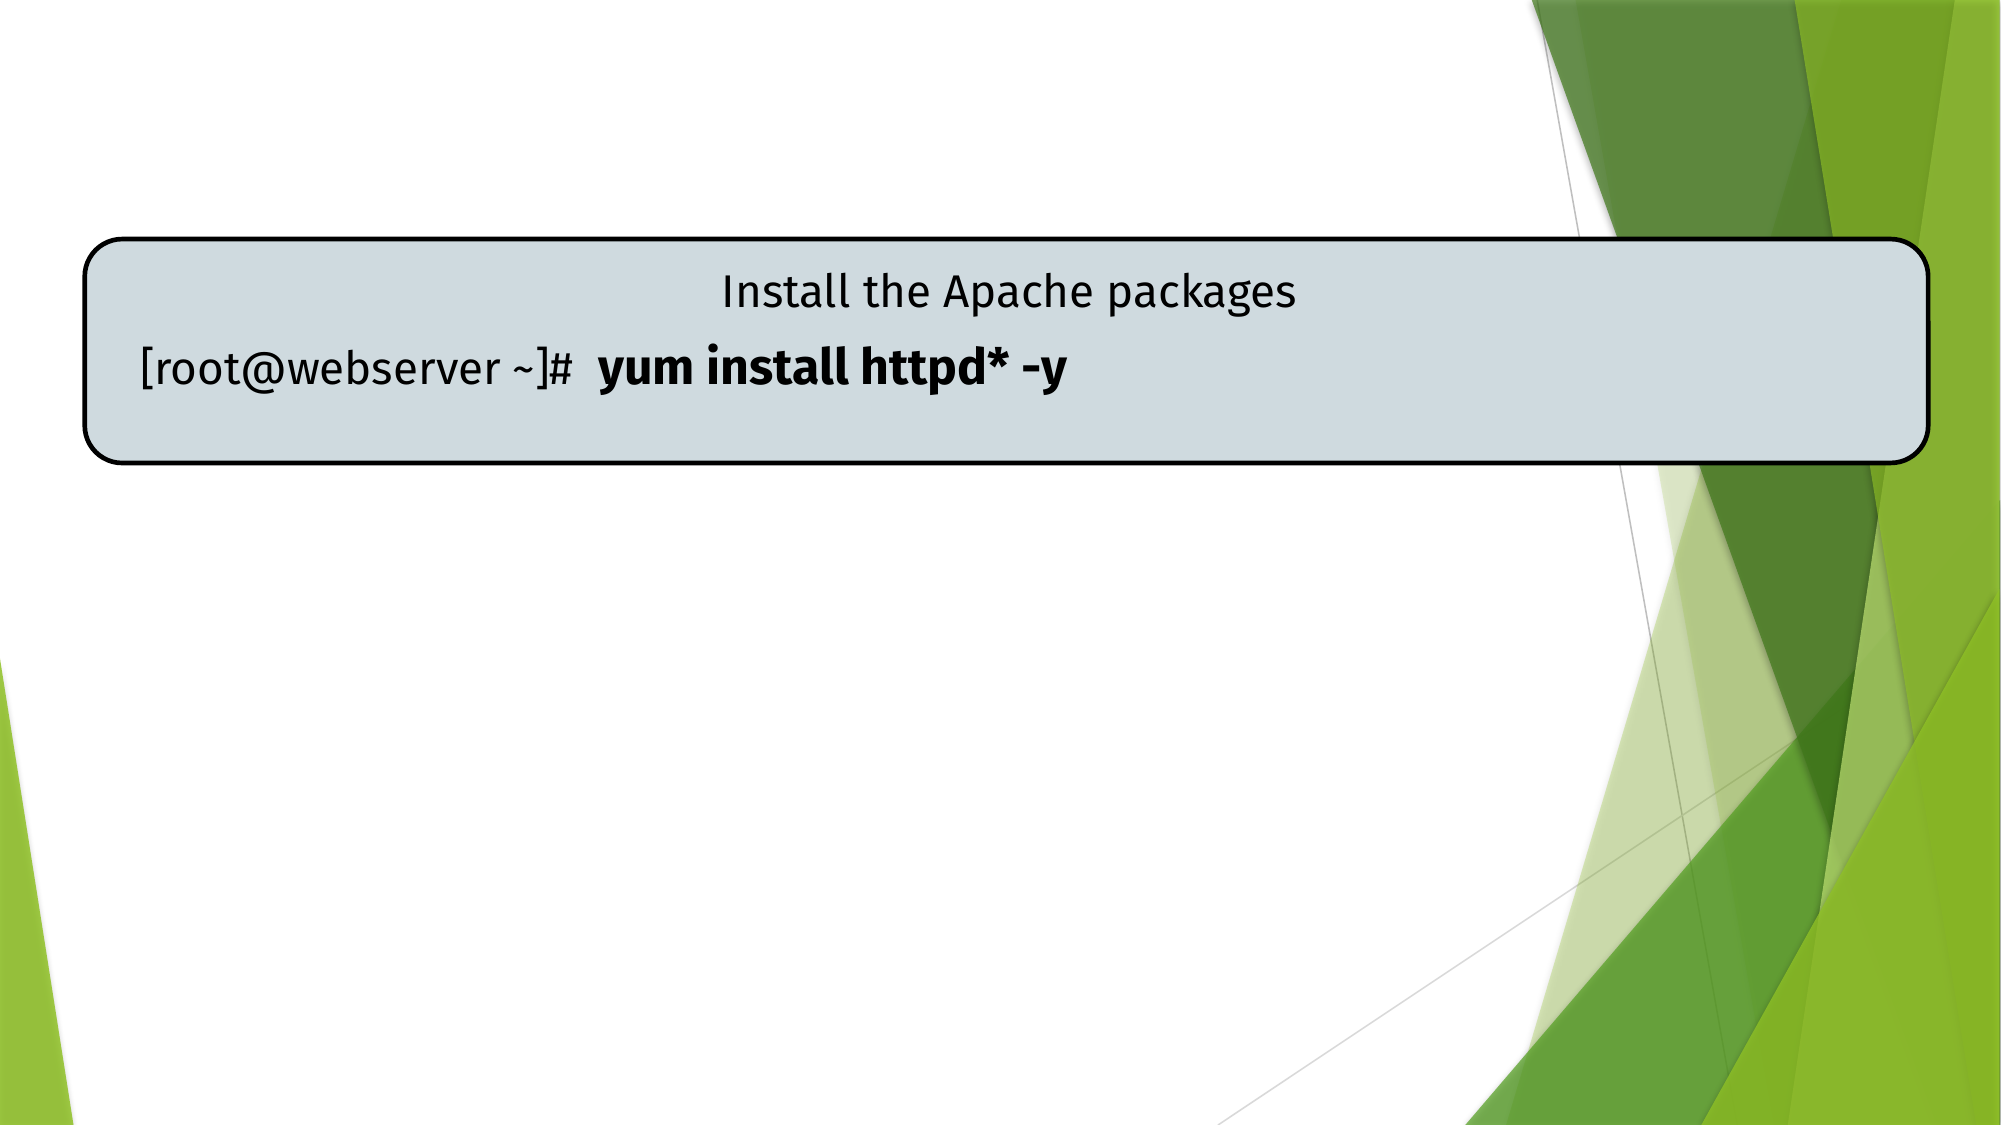

# Apache Web Server Configuration

Install the Apache packages
[root@webserver ~]#  yum install httpd* -y